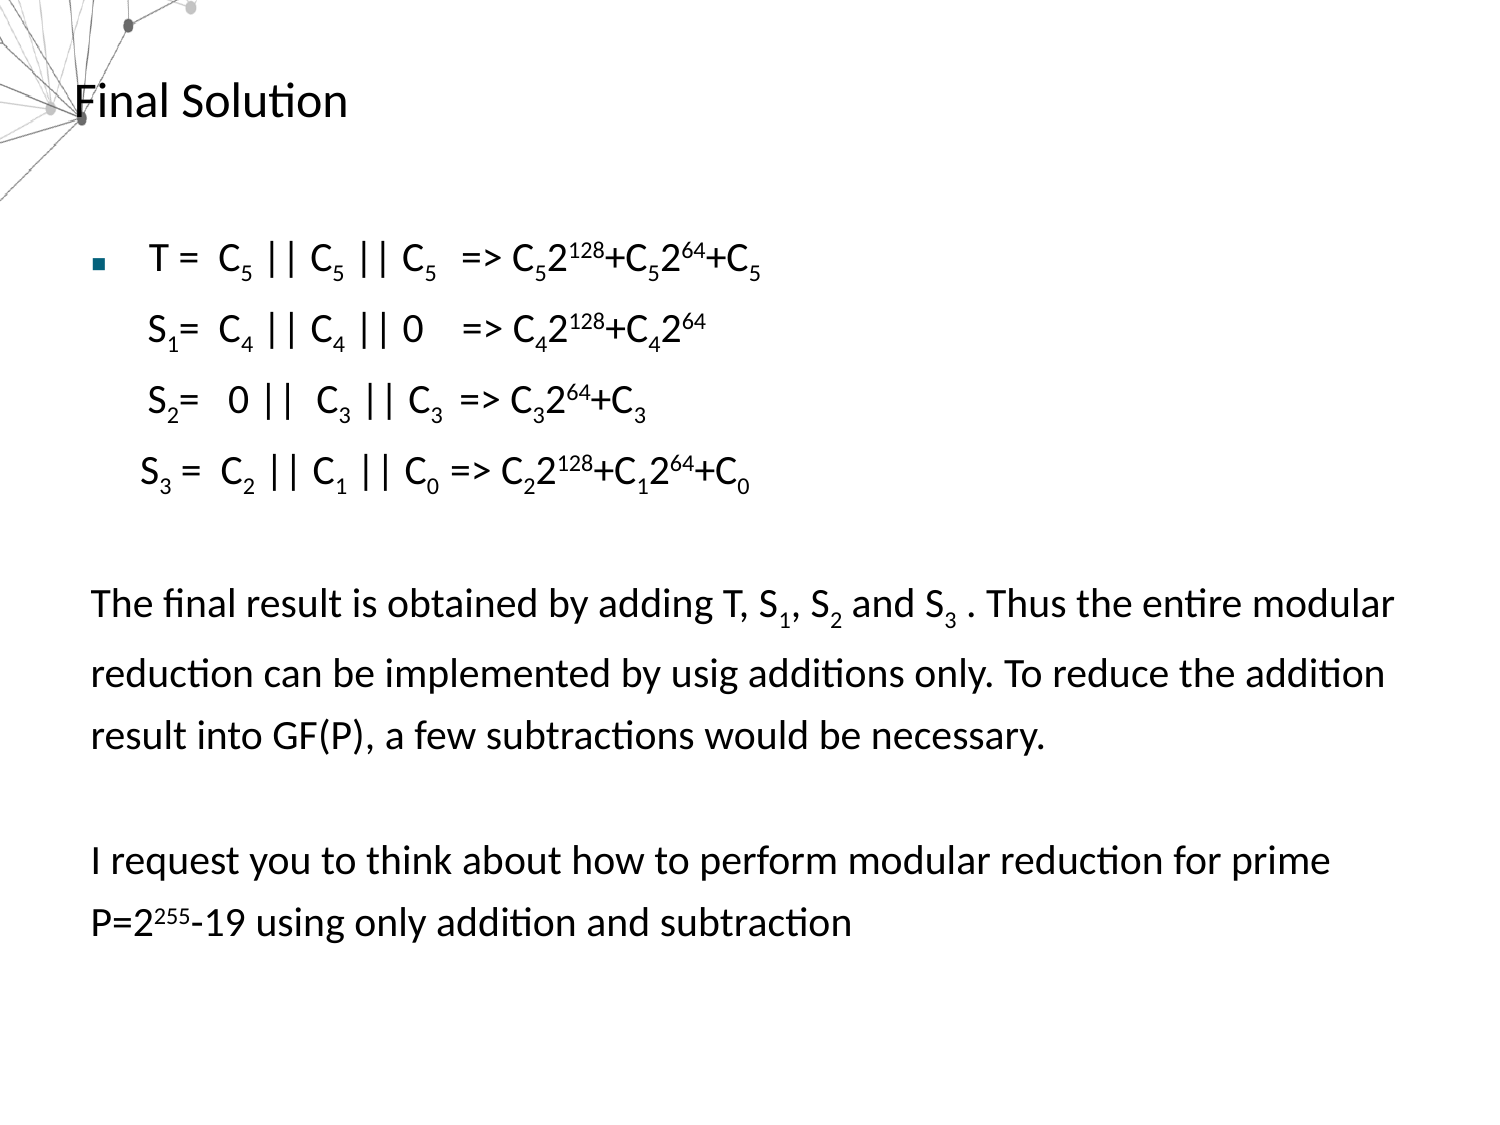

# Final Solution
T =  C5 || C5 || C5   => C52128+C5264+C5
      S1=  C4 || C4 || 0    => C42128+C4264
      S2=   0 ||  C3 || C3   => C3264+C3
         S3 =  C2 || C1 || C0  => C22128+C1264+C0

The final result is obtained by adding T, S1, S2 and S3 . Thus the entire modular reduction can be implemented by usig additions only. To reduce the addition result into GF(P), a few subtractions would be necessary.

I request you to think about how to perform modular reduction for prime P=2255-19 using only addition and subtraction